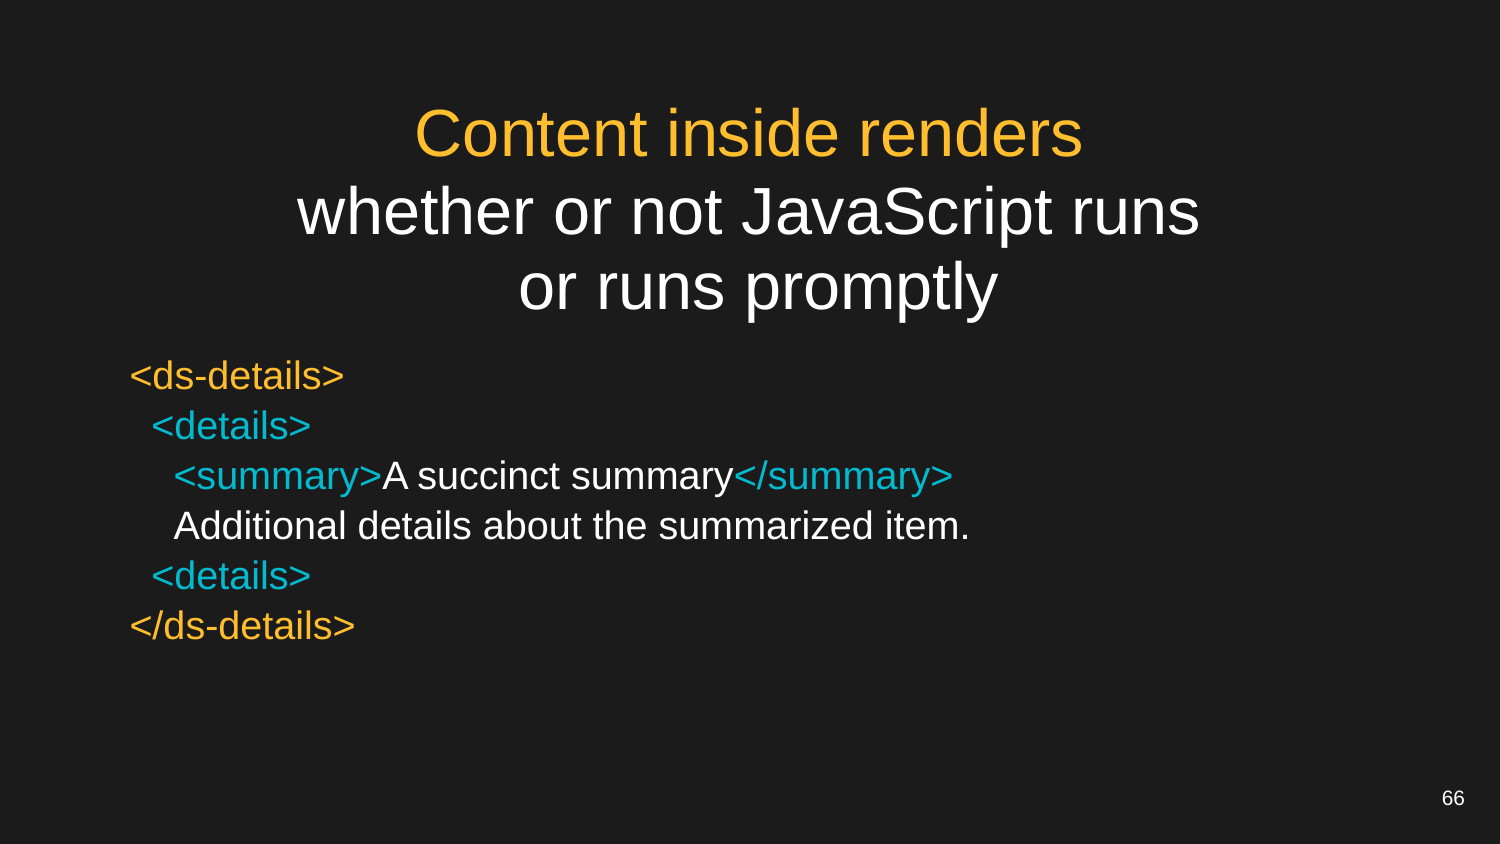

# Content inside renders
whether or not JavaScript runs
 or runs promptly
  <details>
    <summary>A succinct summary</summary>
    Additional details about the summarized item.
  <details>

<ds-details>
  <details>
    <summary>A succinct summary</summary>
    Additional details about the summarized item.
  <details>
</ds-details>
66